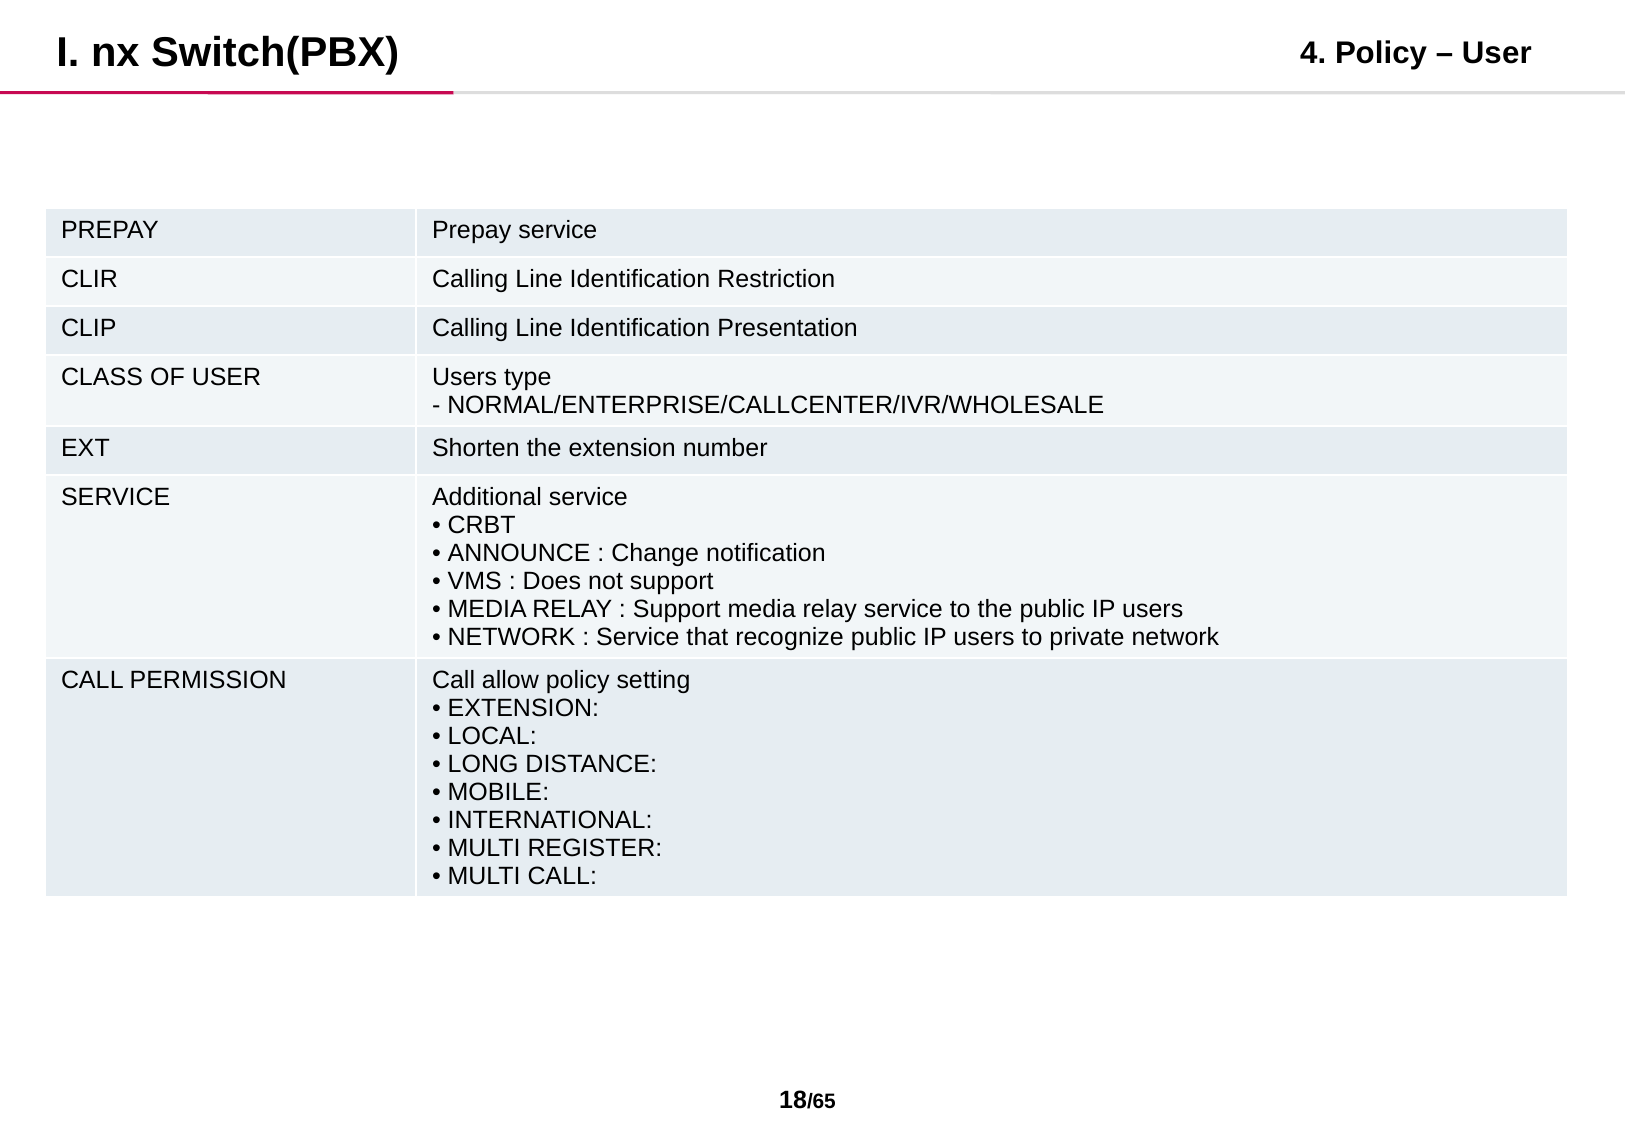

I. nx Switch(PBX)
4. Policy – User
| PREPAY | Prepay service |
| --- | --- |
| CLIR | Calling Line Identification Restriction |
| CLIP | Calling Line Identification Presentation |
| CLASS OF USER | Users type - NORMAL/ENTERPRISE/CALLCENTER/IVR/WHOLESALE |
| EXT | Shorten the extension number |
| SERVICE | Additional service CRBT ANNOUNCE : Change notification VMS : Does not support MEDIA RELAY : Support media relay service to the public IP users NETWORK : Service that recognize public IP users to private network |
| CALL PERMISSION | Call allow policy setting EXTENSION: LOCAL: LONG DISTANCE: MOBILE: INTERNATIONAL: MULTI REGISTER: MULTI CALL: |
18/65